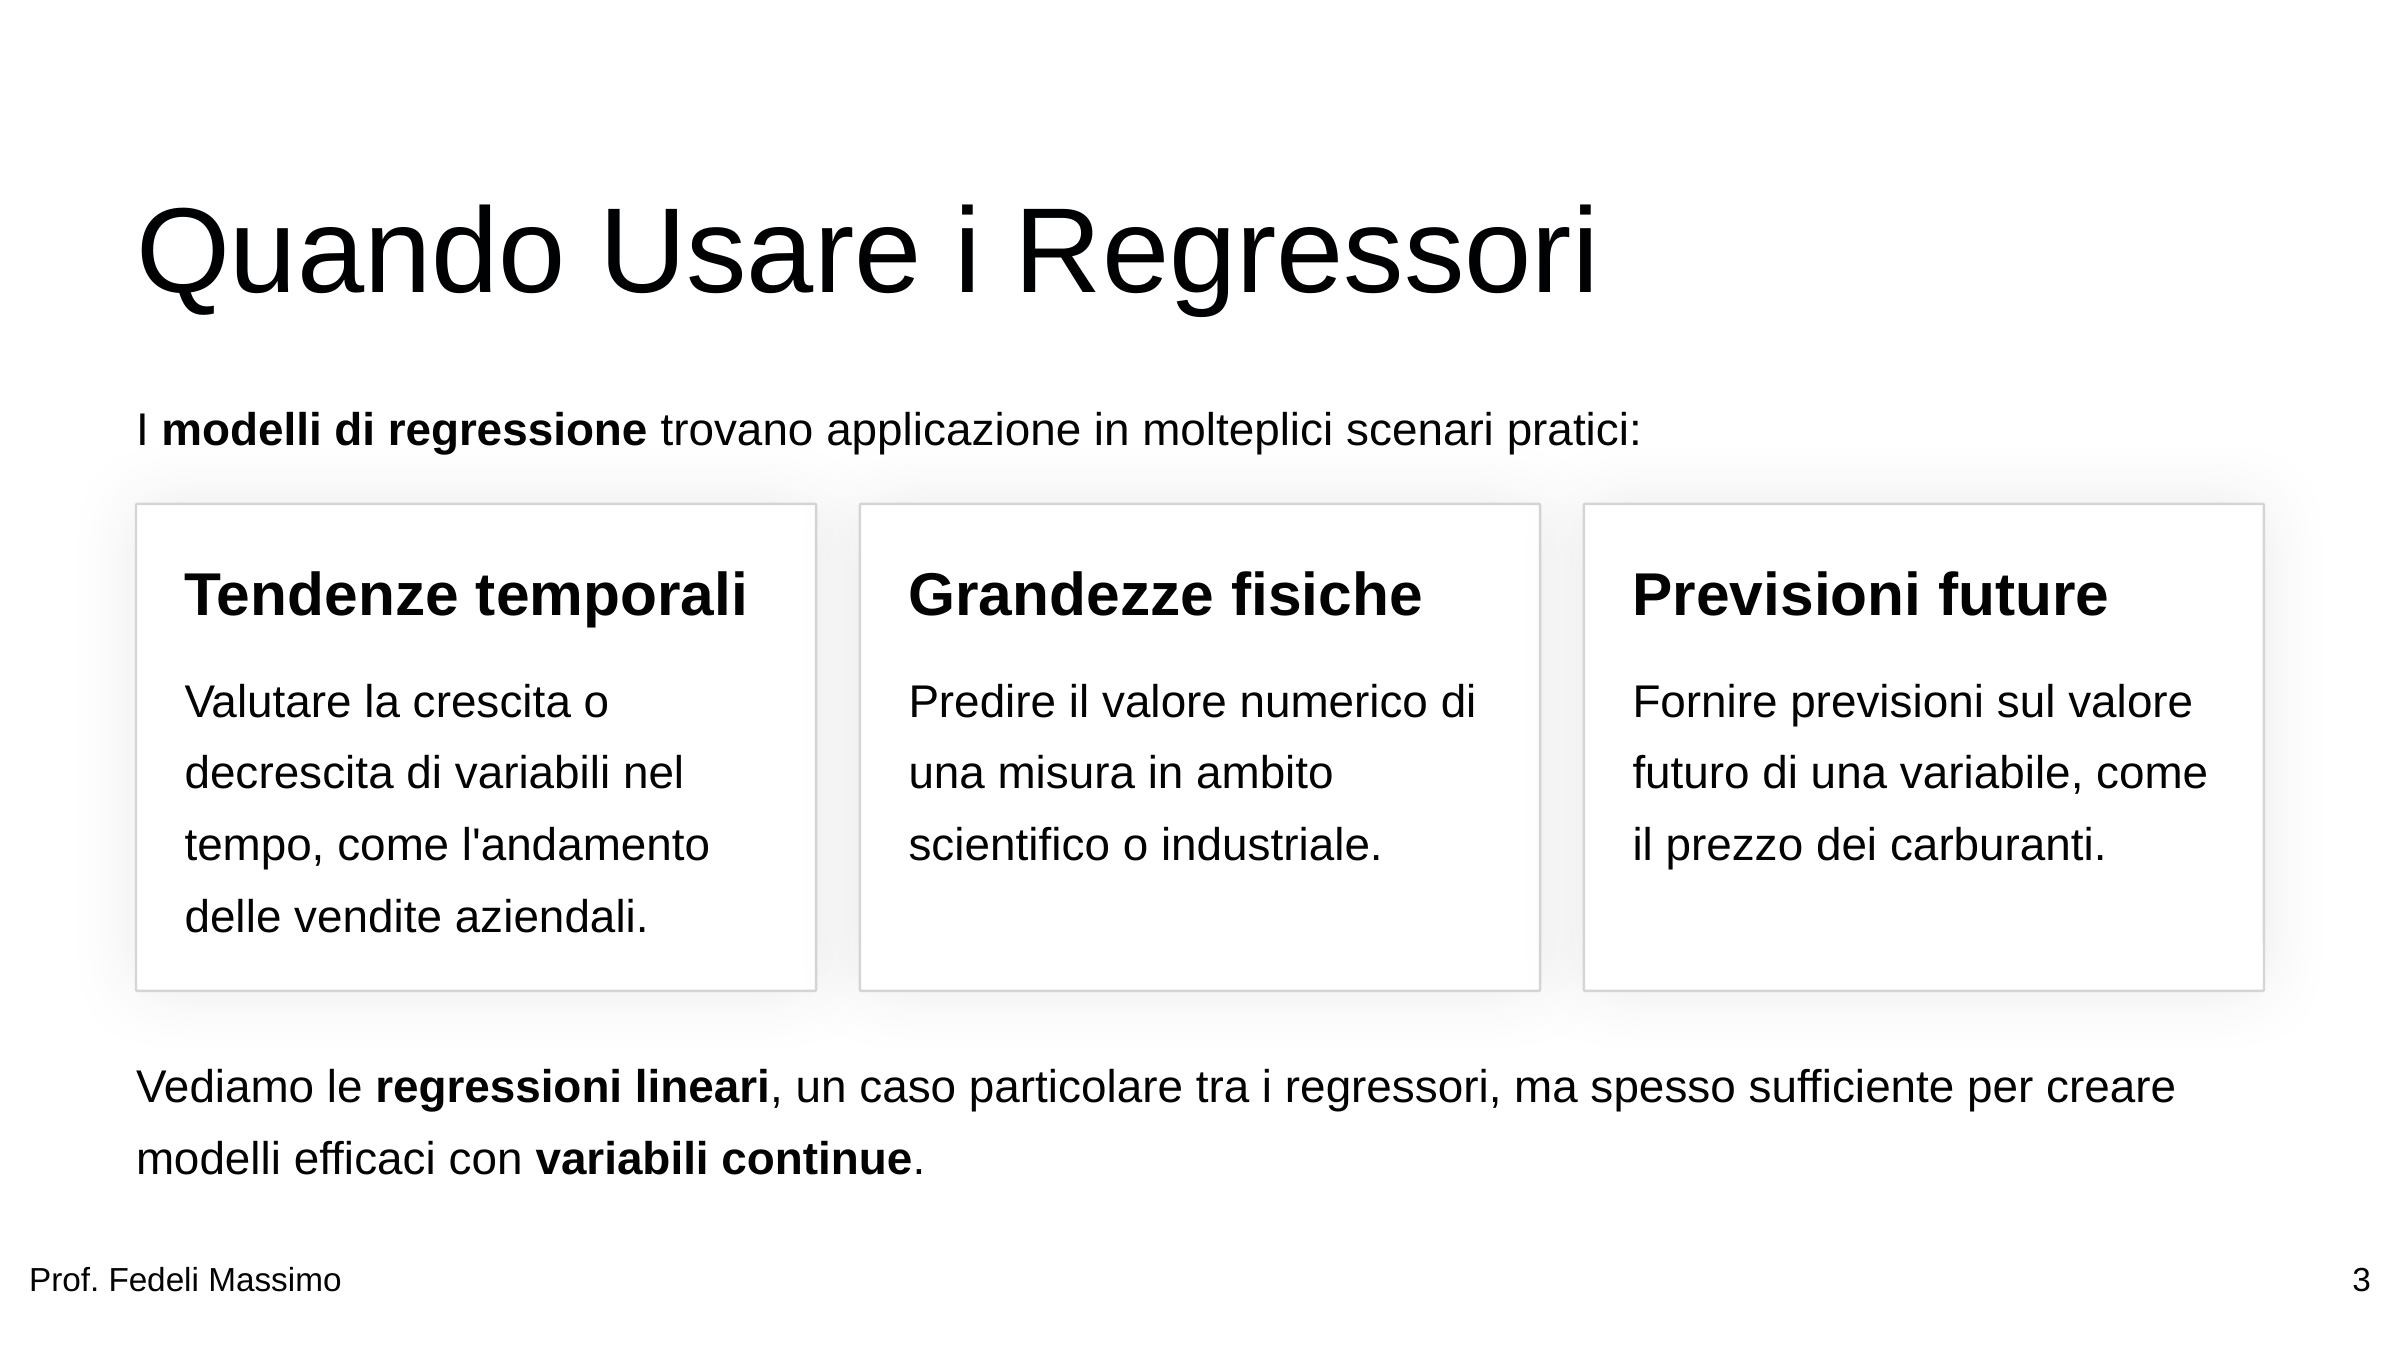

Quando Usare i Regressori
I modelli di regressione trovano applicazione in molteplici scenari pratici:

Tendenze temporali
Grandezze fisiche
Previsioni future
Valutare la crescita o decrescita di variabili nel tempo, come l'andamento delle vendite aziendali.
Predire il valore numerico di una misura in ambito scientifico o industriale.
Fornire previsioni sul valore futuro di una variabile, come il prezzo dei carburanti.
Vediamo le regressioni lineari, un caso particolare tra i regressori, ma spesso sufficiente per creare modelli efficaci con variabili continue.
Prof. Fedeli Massimo
3